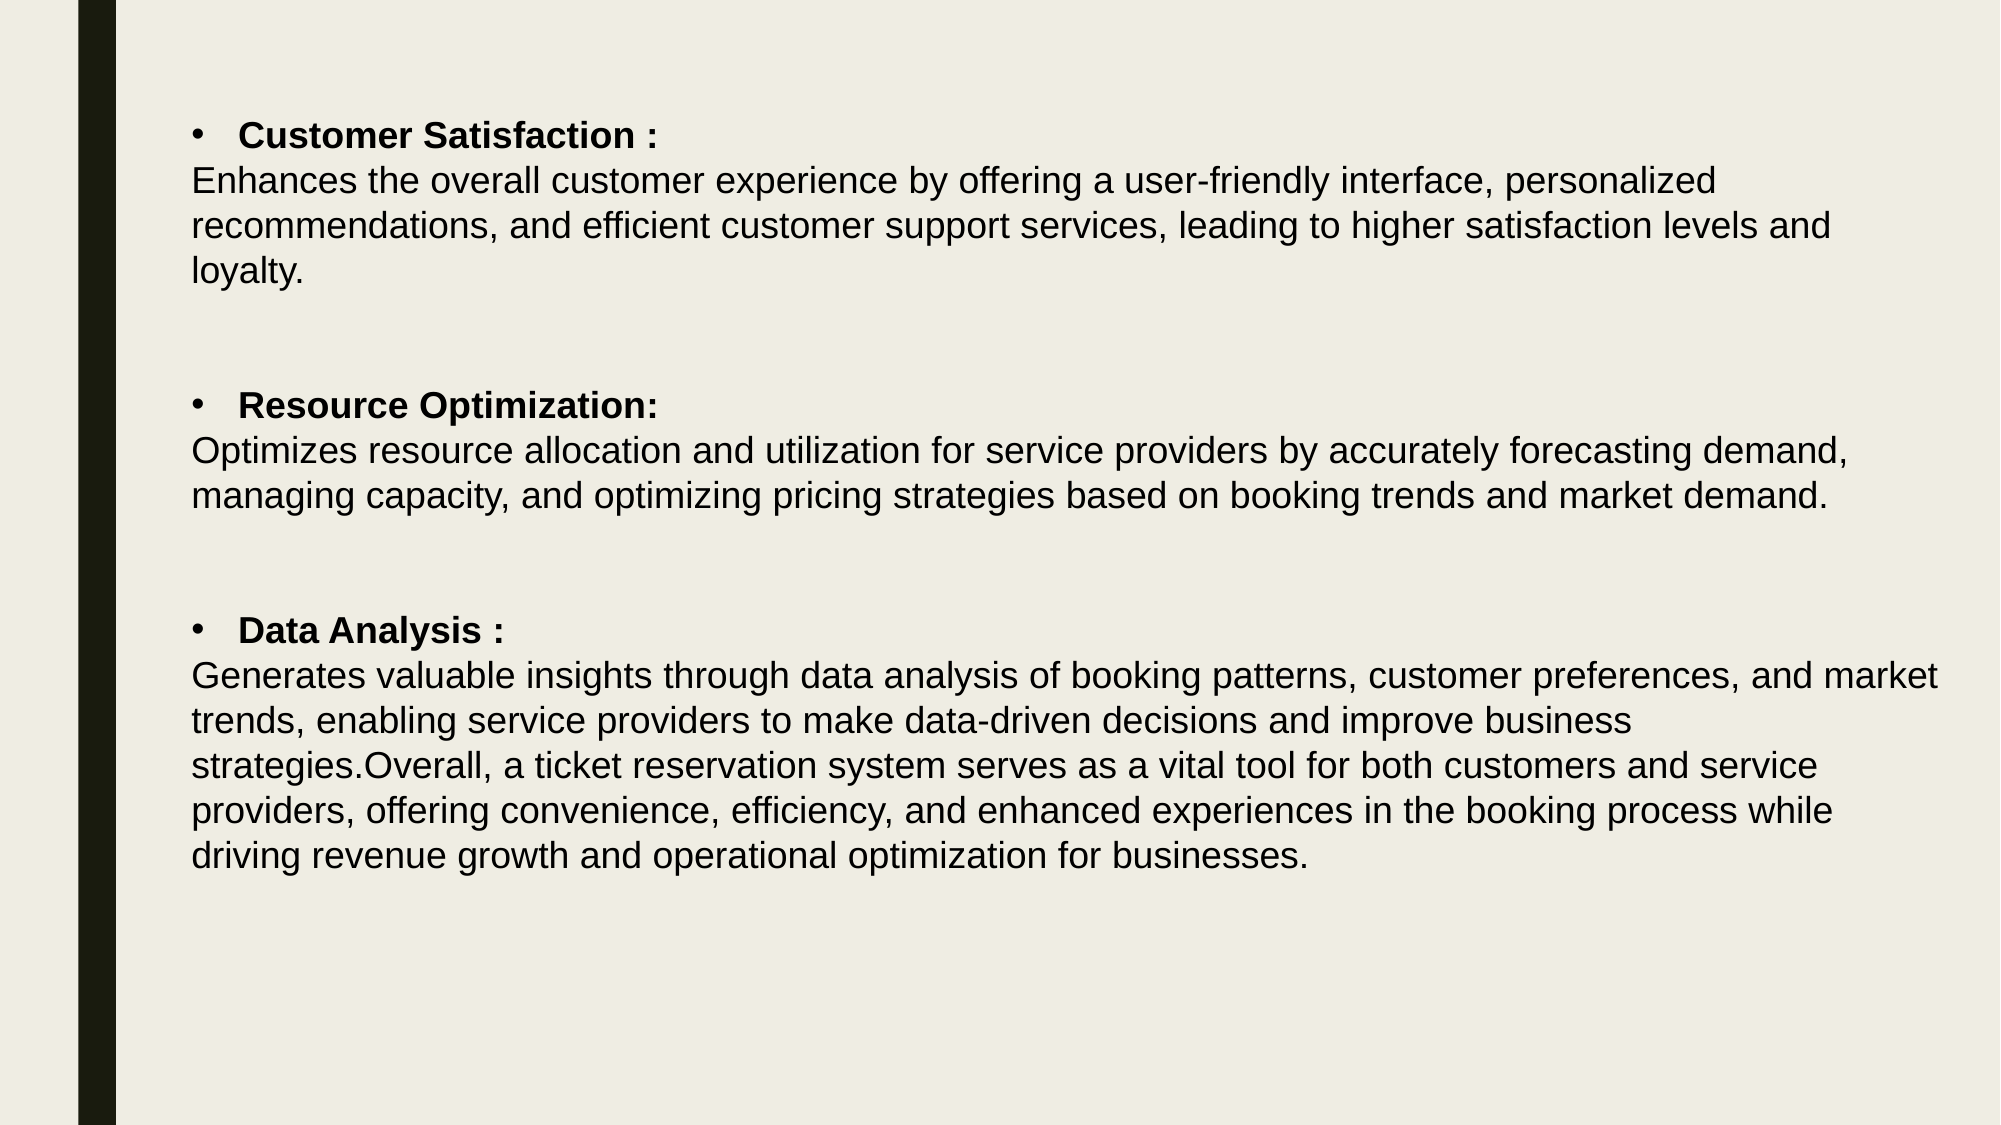

Customer Satisfaction :
Enhances the overall customer experience by offering a user-friendly interface, personalized recommendations, and efficient customer support services, leading to higher satisfaction levels and loyalty.

Resource Optimization:
Optimizes resource allocation and utilization for service providers by accurately forecasting demand, managing capacity, and optimizing pricing strategies based on booking trends and market demand.

Data Analysis :
Generates valuable insights through data analysis of booking patterns, customer preferences, and market trends, enabling service providers to make data-driven decisions and improve business strategies.Overall, a ticket reservation system serves as a vital tool for both customers and service providers, offering convenience, efficiency, and enhanced experiences in the booking process while driving revenue growth and operational optimization for businesses.